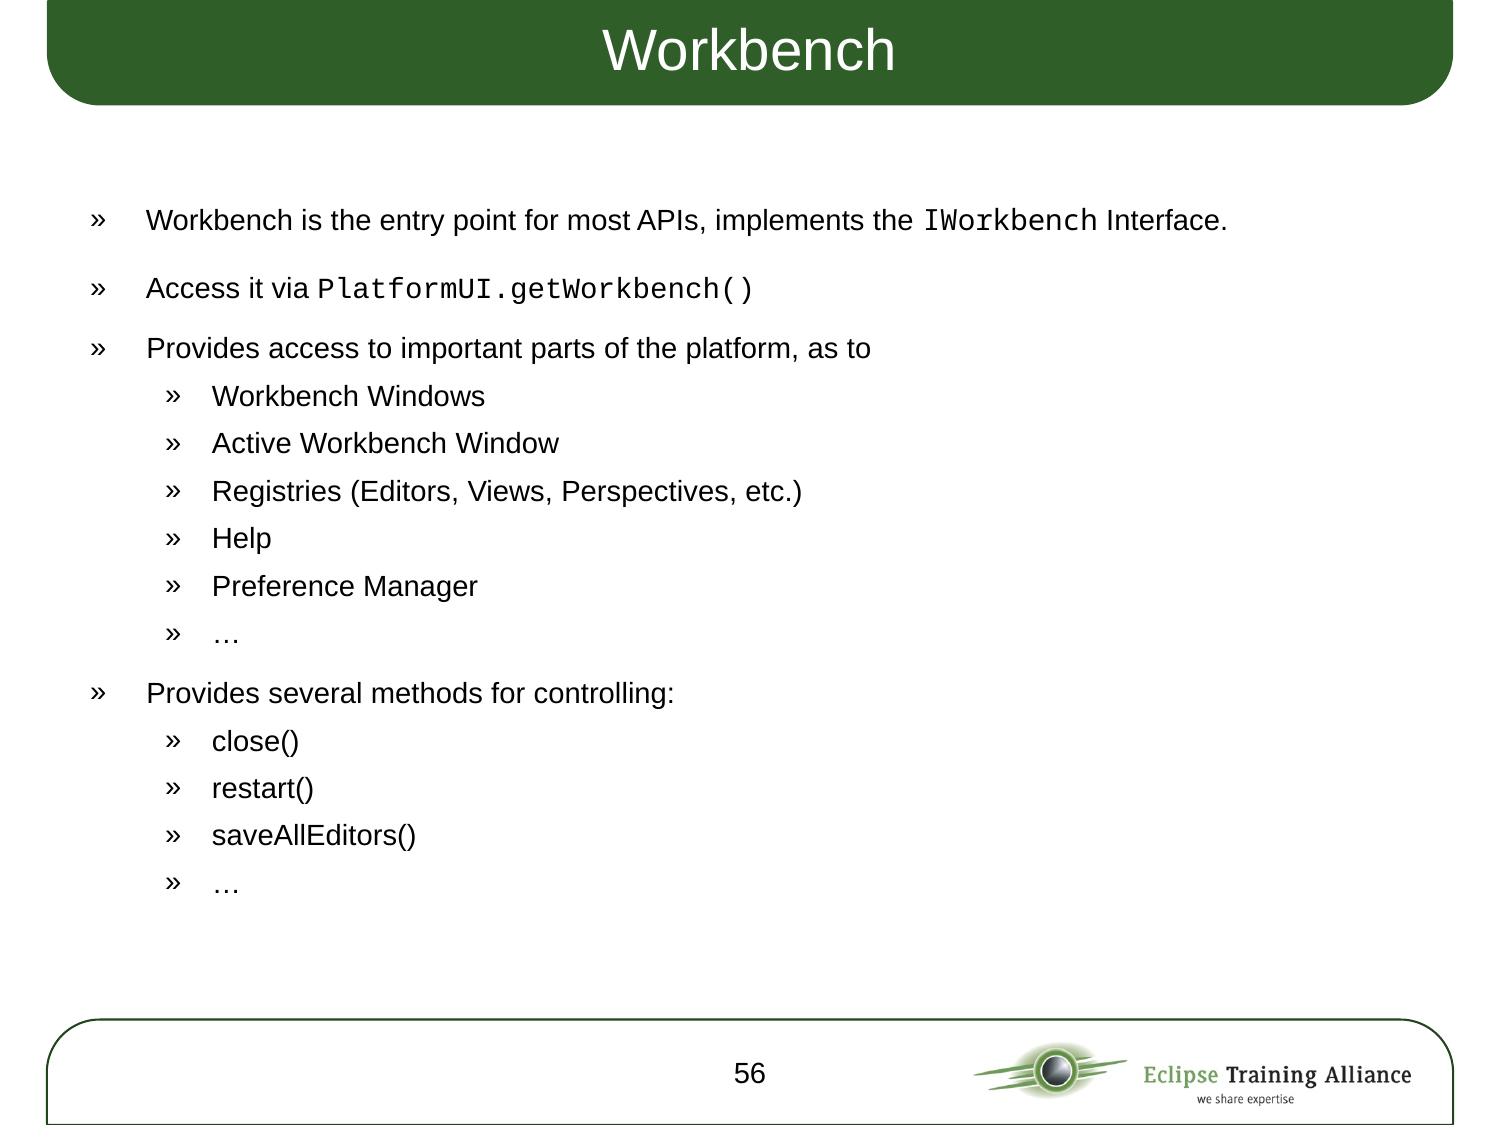

# Workbench
Workbench is the entry point for most APIs, implements the IWorkbench Interface.
Access it via PlatformUI.getWorkbench()
Provides access to important parts of the platform, as to
Workbench Windows
Active Workbench Window
Registries (Editors, Views, Perspectives, etc.)
Help
Preference Manager
…
Provides several methods for controlling:
close()
restart()
saveAllEditors()
…